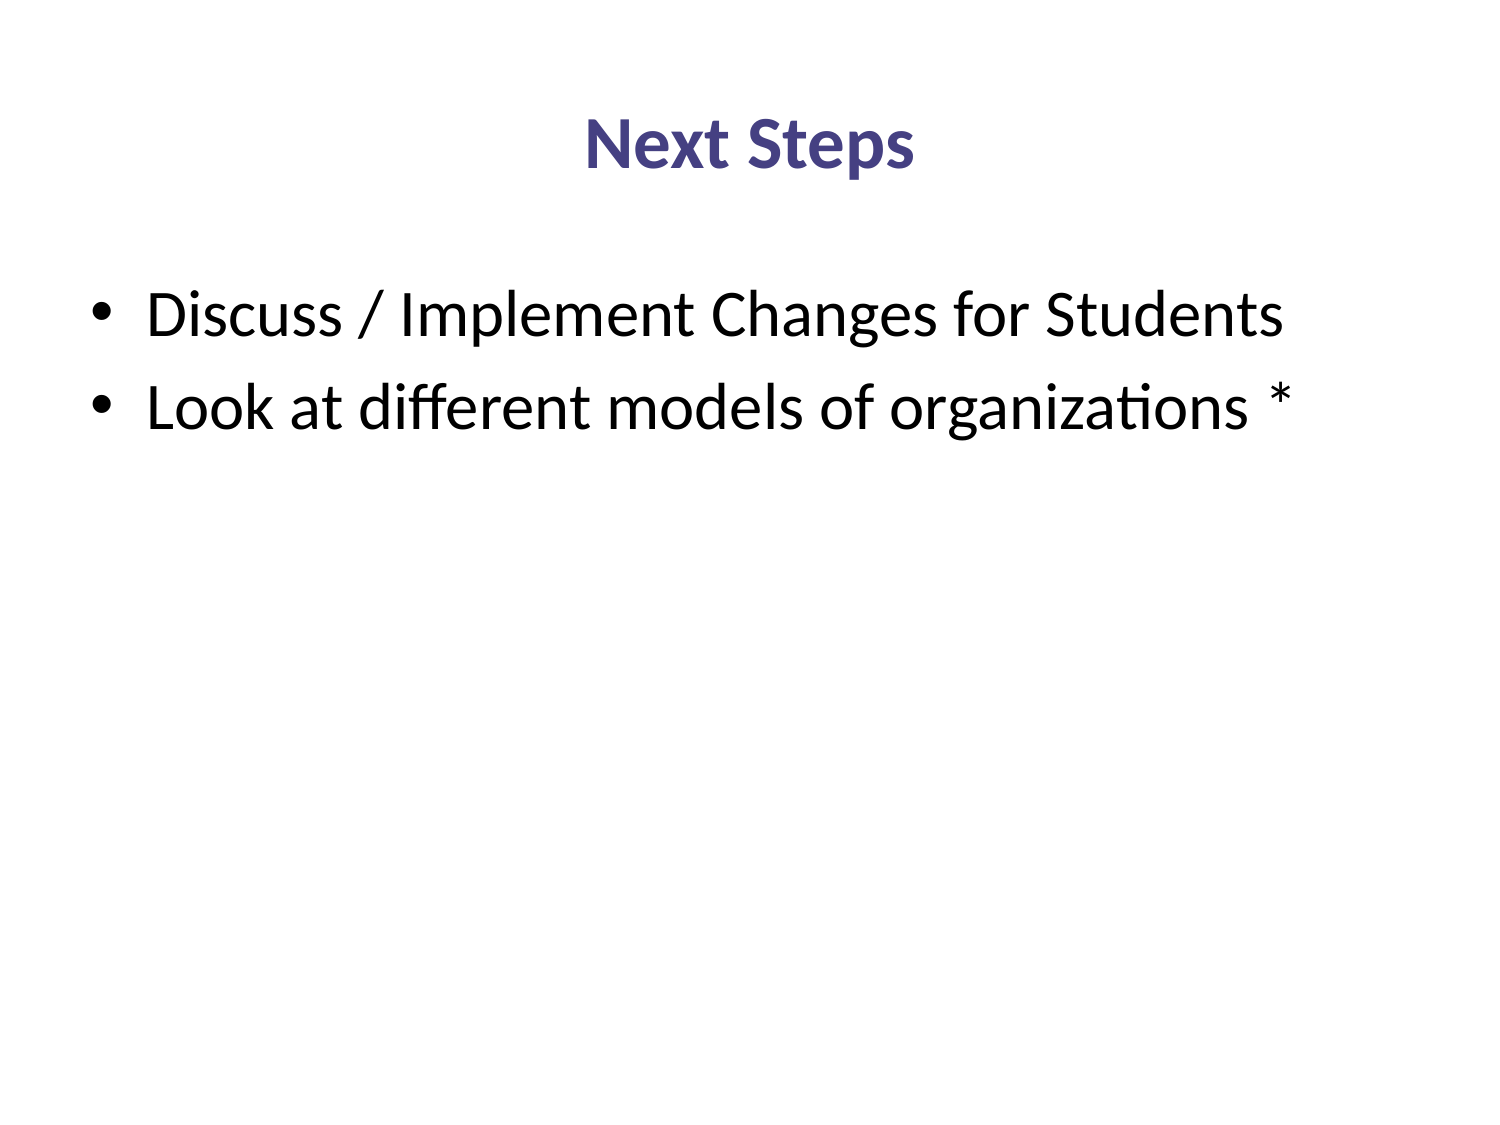

# Next Steps
Discuss / Implement Changes for Students
Look at different models of organizations *